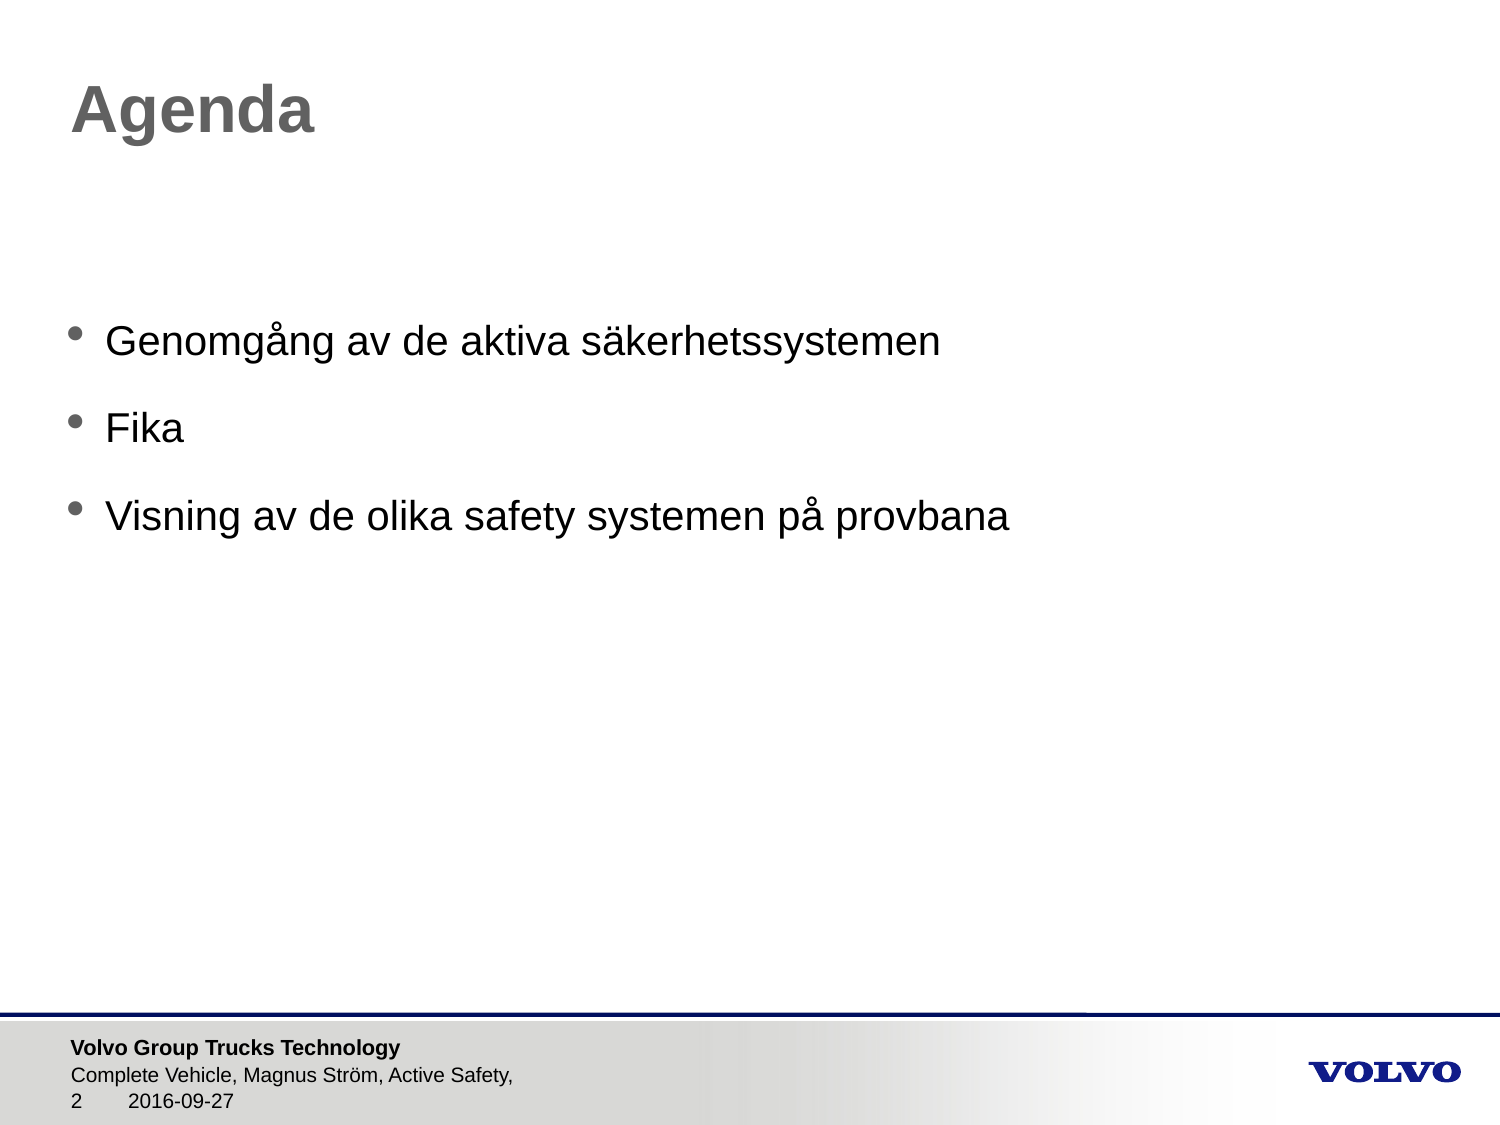

# Agenda
Genomgång av de aktiva säkerhetssystemen
Fika
Visning av de olika safety systemen på provbana
Complete Vehicle, Magnus Ström, Active Safety,
2016-09-27
2